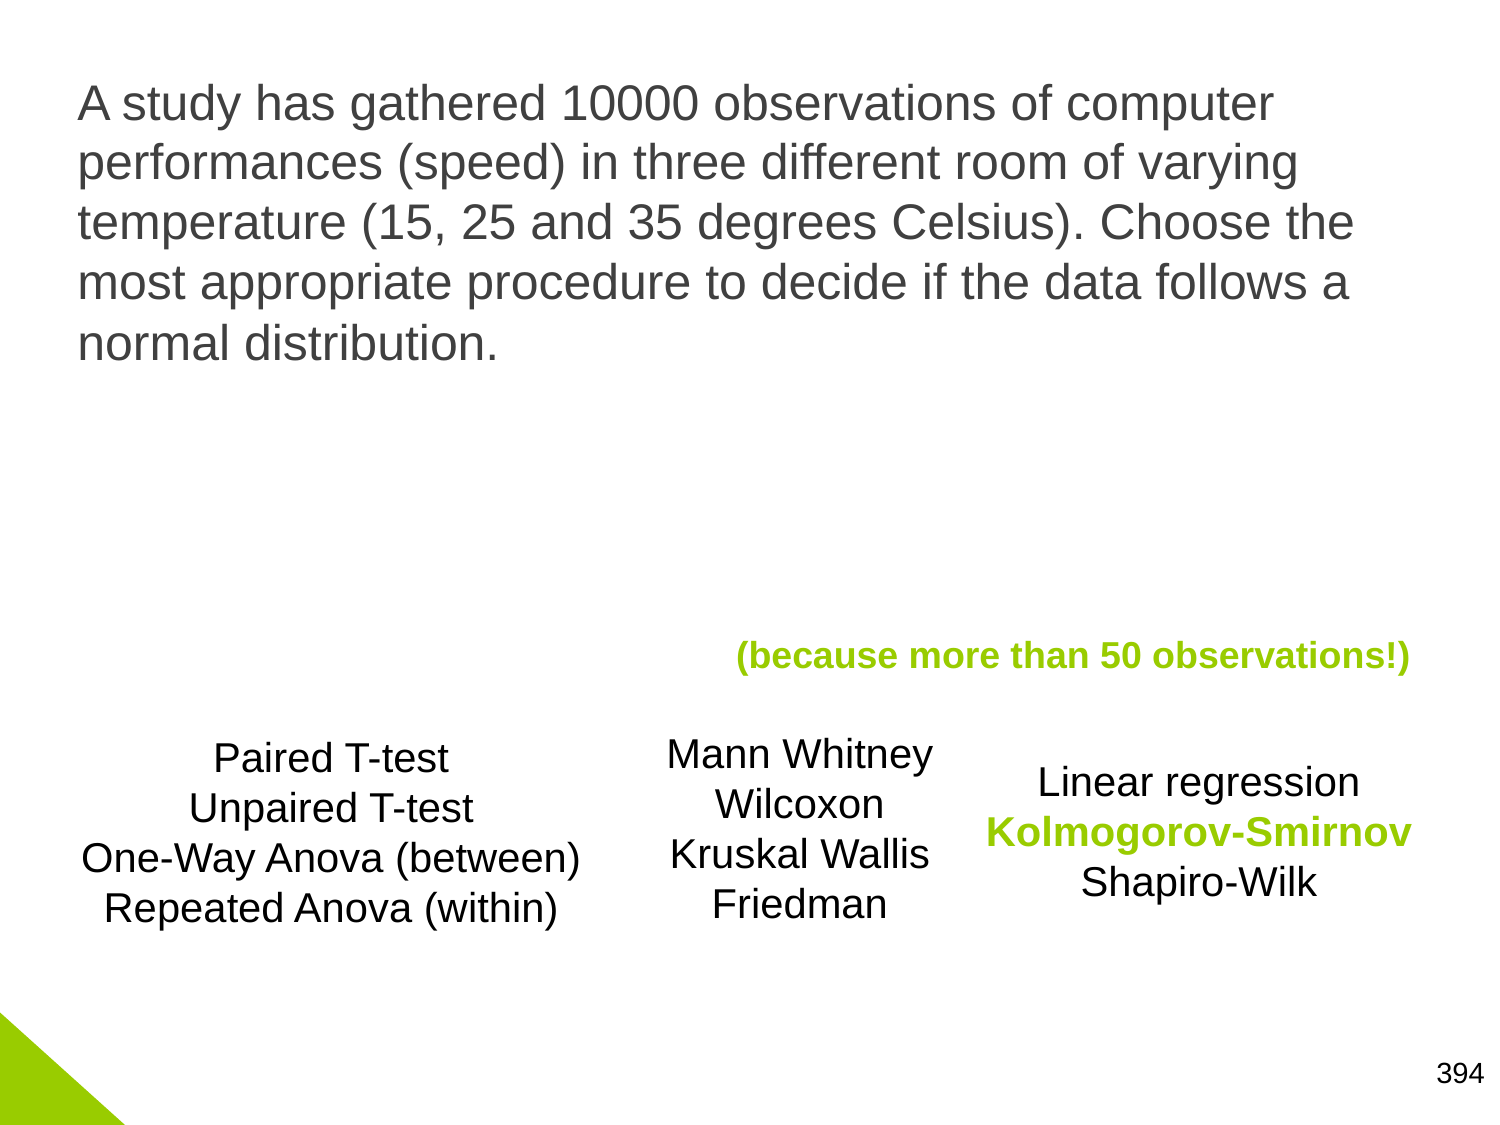

A study has gathered 10000 observations of computer performances (speed) in three different room of varying temperature (15, 25 and 35 degrees Celsius). Choose the most appropriate procedure to decide if the data follows a normal distribution.
(because more than 50 observations!)
Mann Whitney
Wilcoxon
Kruskal Wallis
Friedman

Paired T-test
Unpaired T-test
One-Way Anova (between)
Repeated Anova (within)
Linear regression
Kolmogorov-Smirnov
Shapiro-Wilk

394